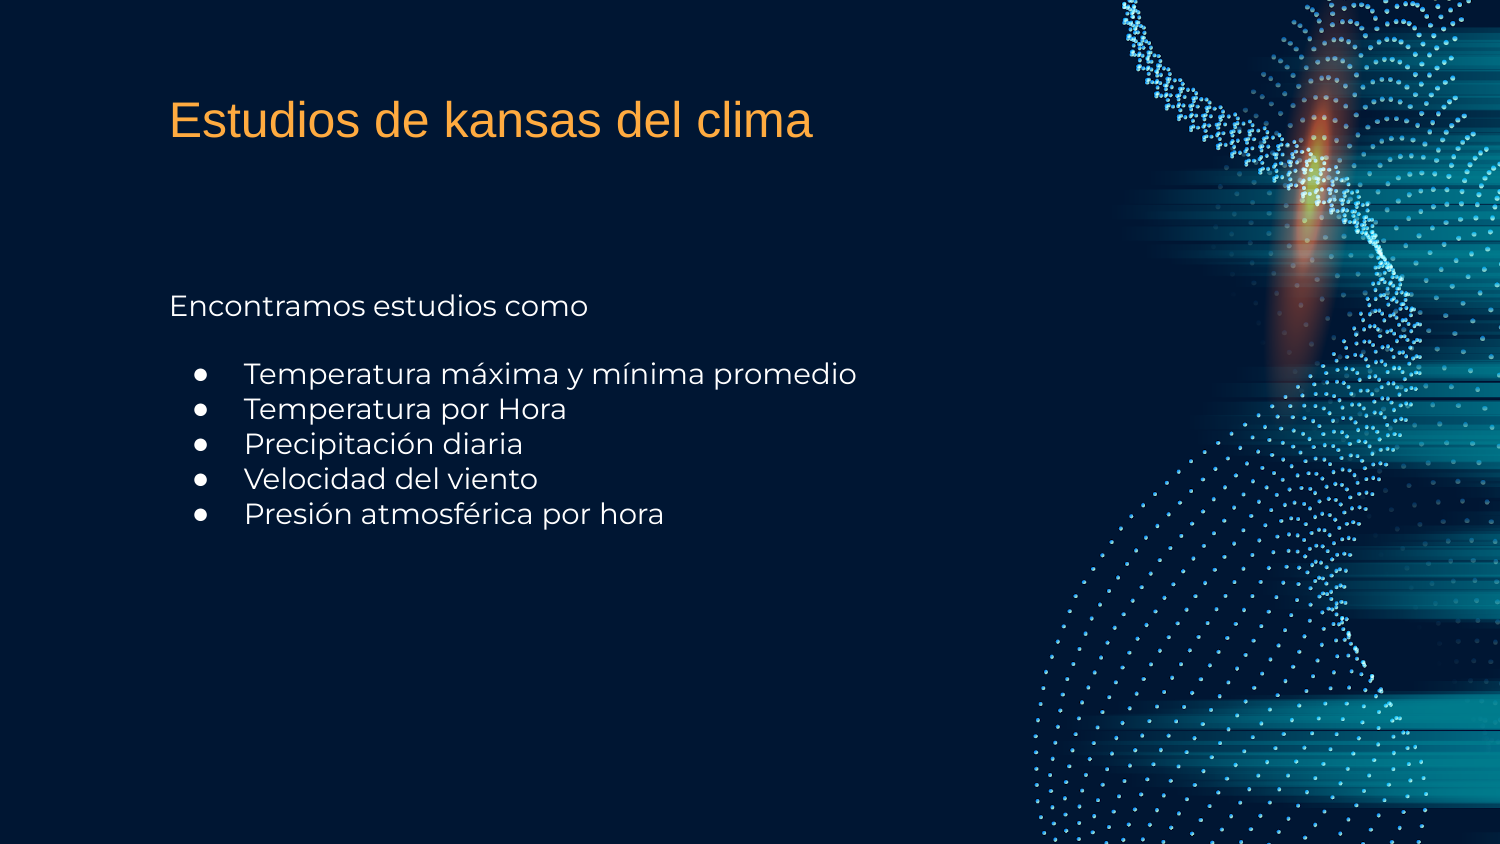

# Estudios de kansas del clima
Encontramos estudios como
Temperatura máxima y mínima promedio
Temperatura por Hora
Precipitación diaria
Velocidad del viento
Presión atmosférica por hora